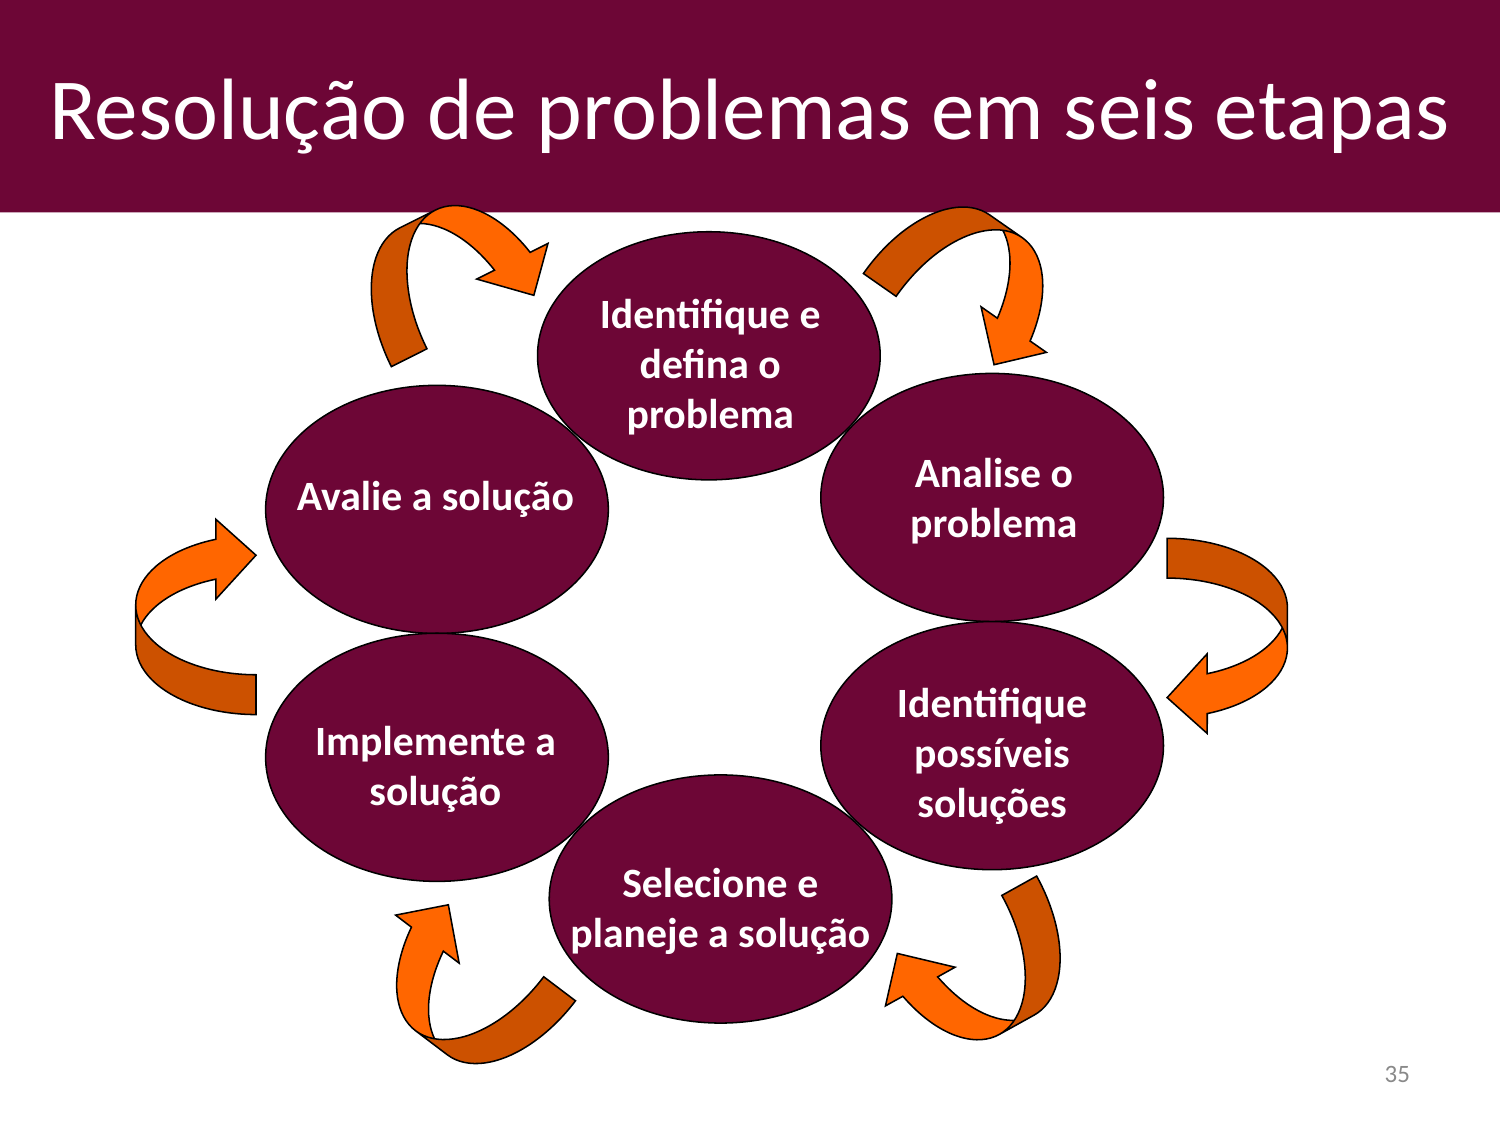

# Resolução de problemas em seis etapas

Identifique e defina o problema
  Identify and define the problem

Analise o problema
Avalie a solução

Identifique possíveis soluções
Implemente a solução

Selecione e planeje a solução

35